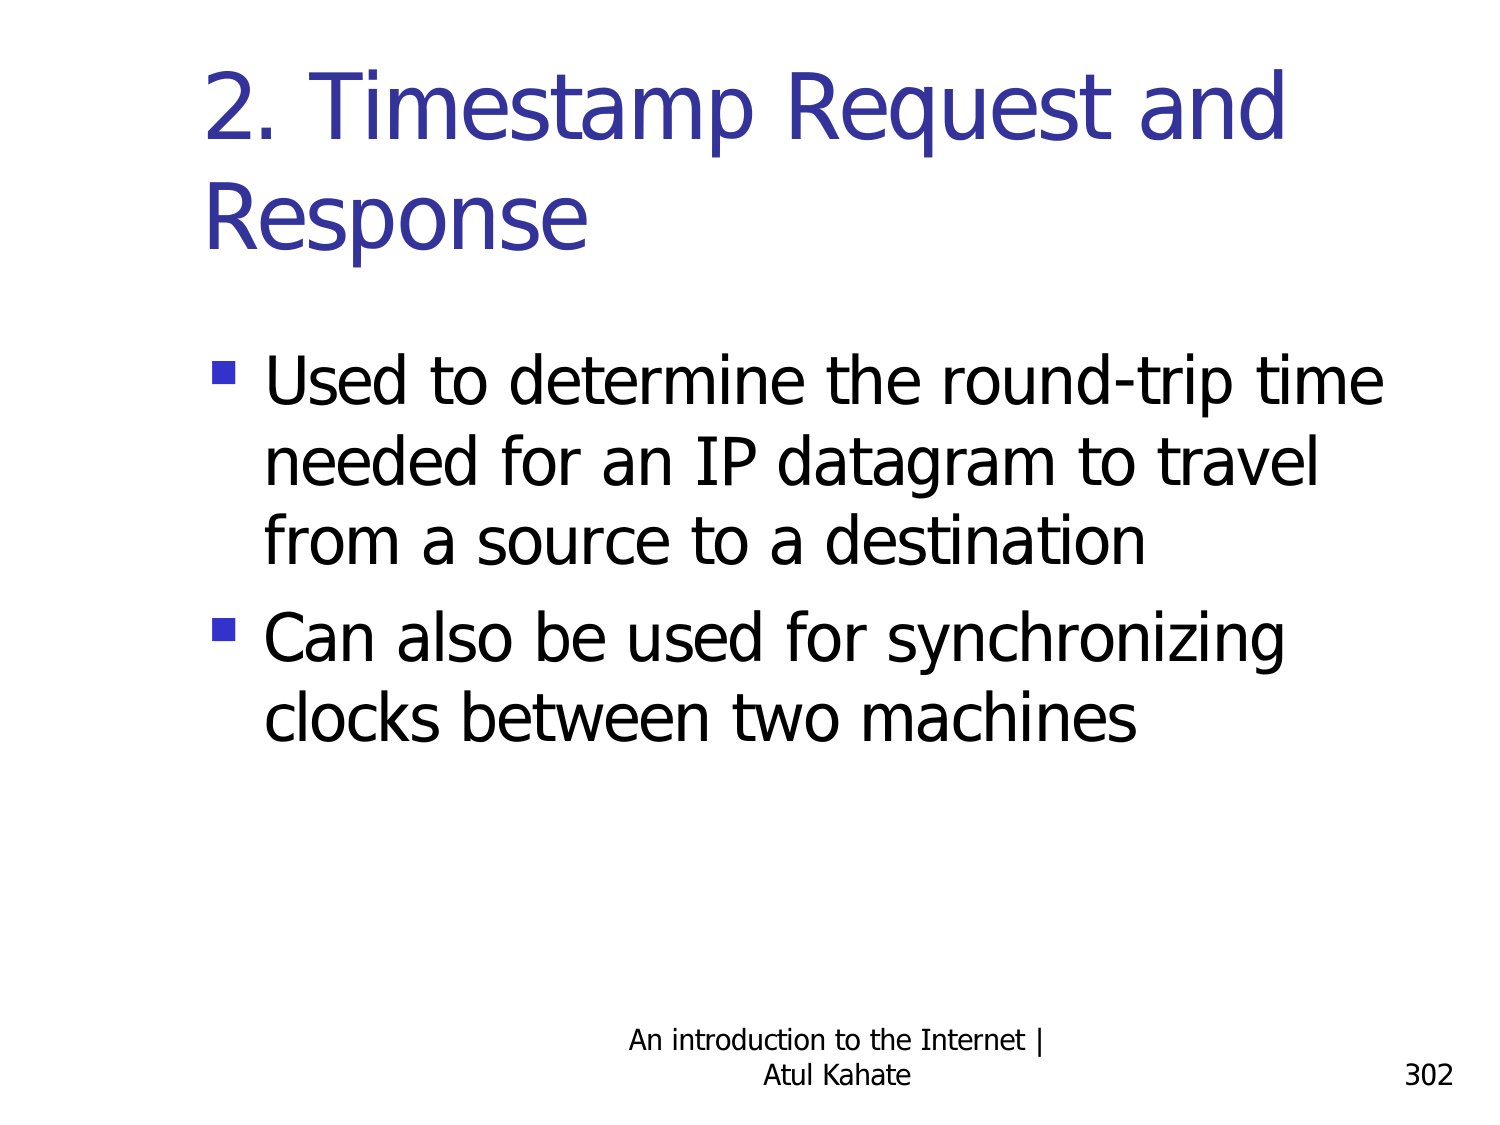

2. Timestamp Request and Response
Used to determine the round-trip time needed for an IP datagram to travel from a source to a destination
Can also be used for synchronizing clocks between two machines

An introduction to the Internet | Atul Kahate
302